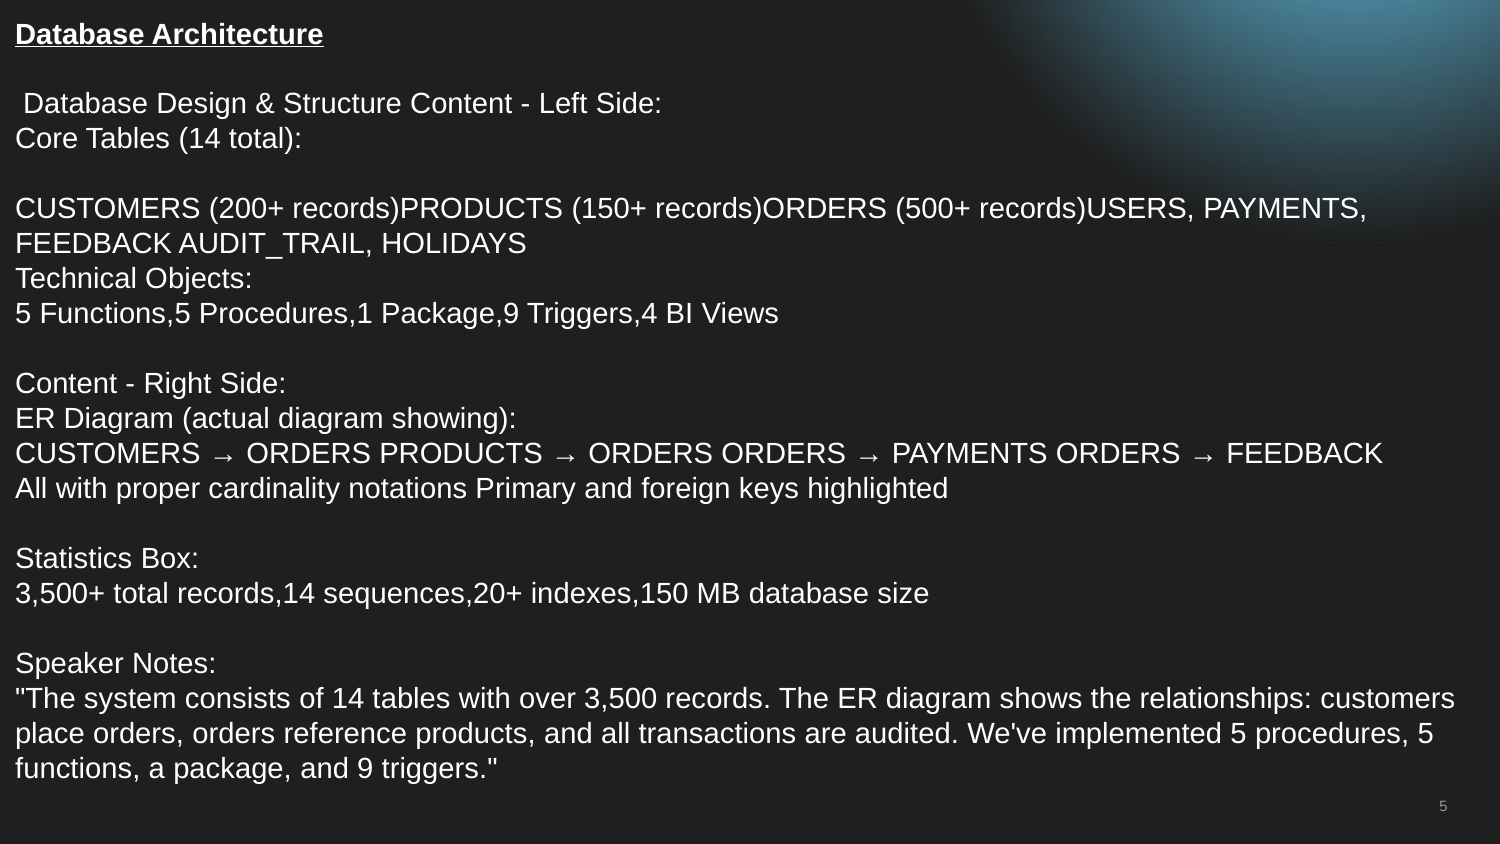

Database Architecture

 Database Design & Structure Content - Left Side:
Core Tables (14 total):

CUSTOMERS (200+ records)PRODUCTS (150+ records)ORDERS (500+ records)USERS, PAYMENTS, FEEDBACK AUDIT_TRAIL, HOLIDAYS
Technical Objects:
5 Functions,5 Procedures,1 Package,9 Triggers,4 BI Views

Content - Right Side:
ER Diagram (actual diagram showing):
CUSTOMERS → ORDERS PRODUCTS → ORDERS ORDERS → PAYMENTS ORDERS → FEEDBACK
All with proper cardinality notations Primary and foreign keys highlighted

Statistics Box:
3,500+ total records,14 sequences,20+ indexes,150 MB database size

Speaker Notes:
"The system consists of 14 tables with over 3,500 records. The ER diagram shows the relationships: customers place orders, orders reference products, and all transactions are audited. We've implemented 5 procedures, 5 functions, a package, and 9 triggers."